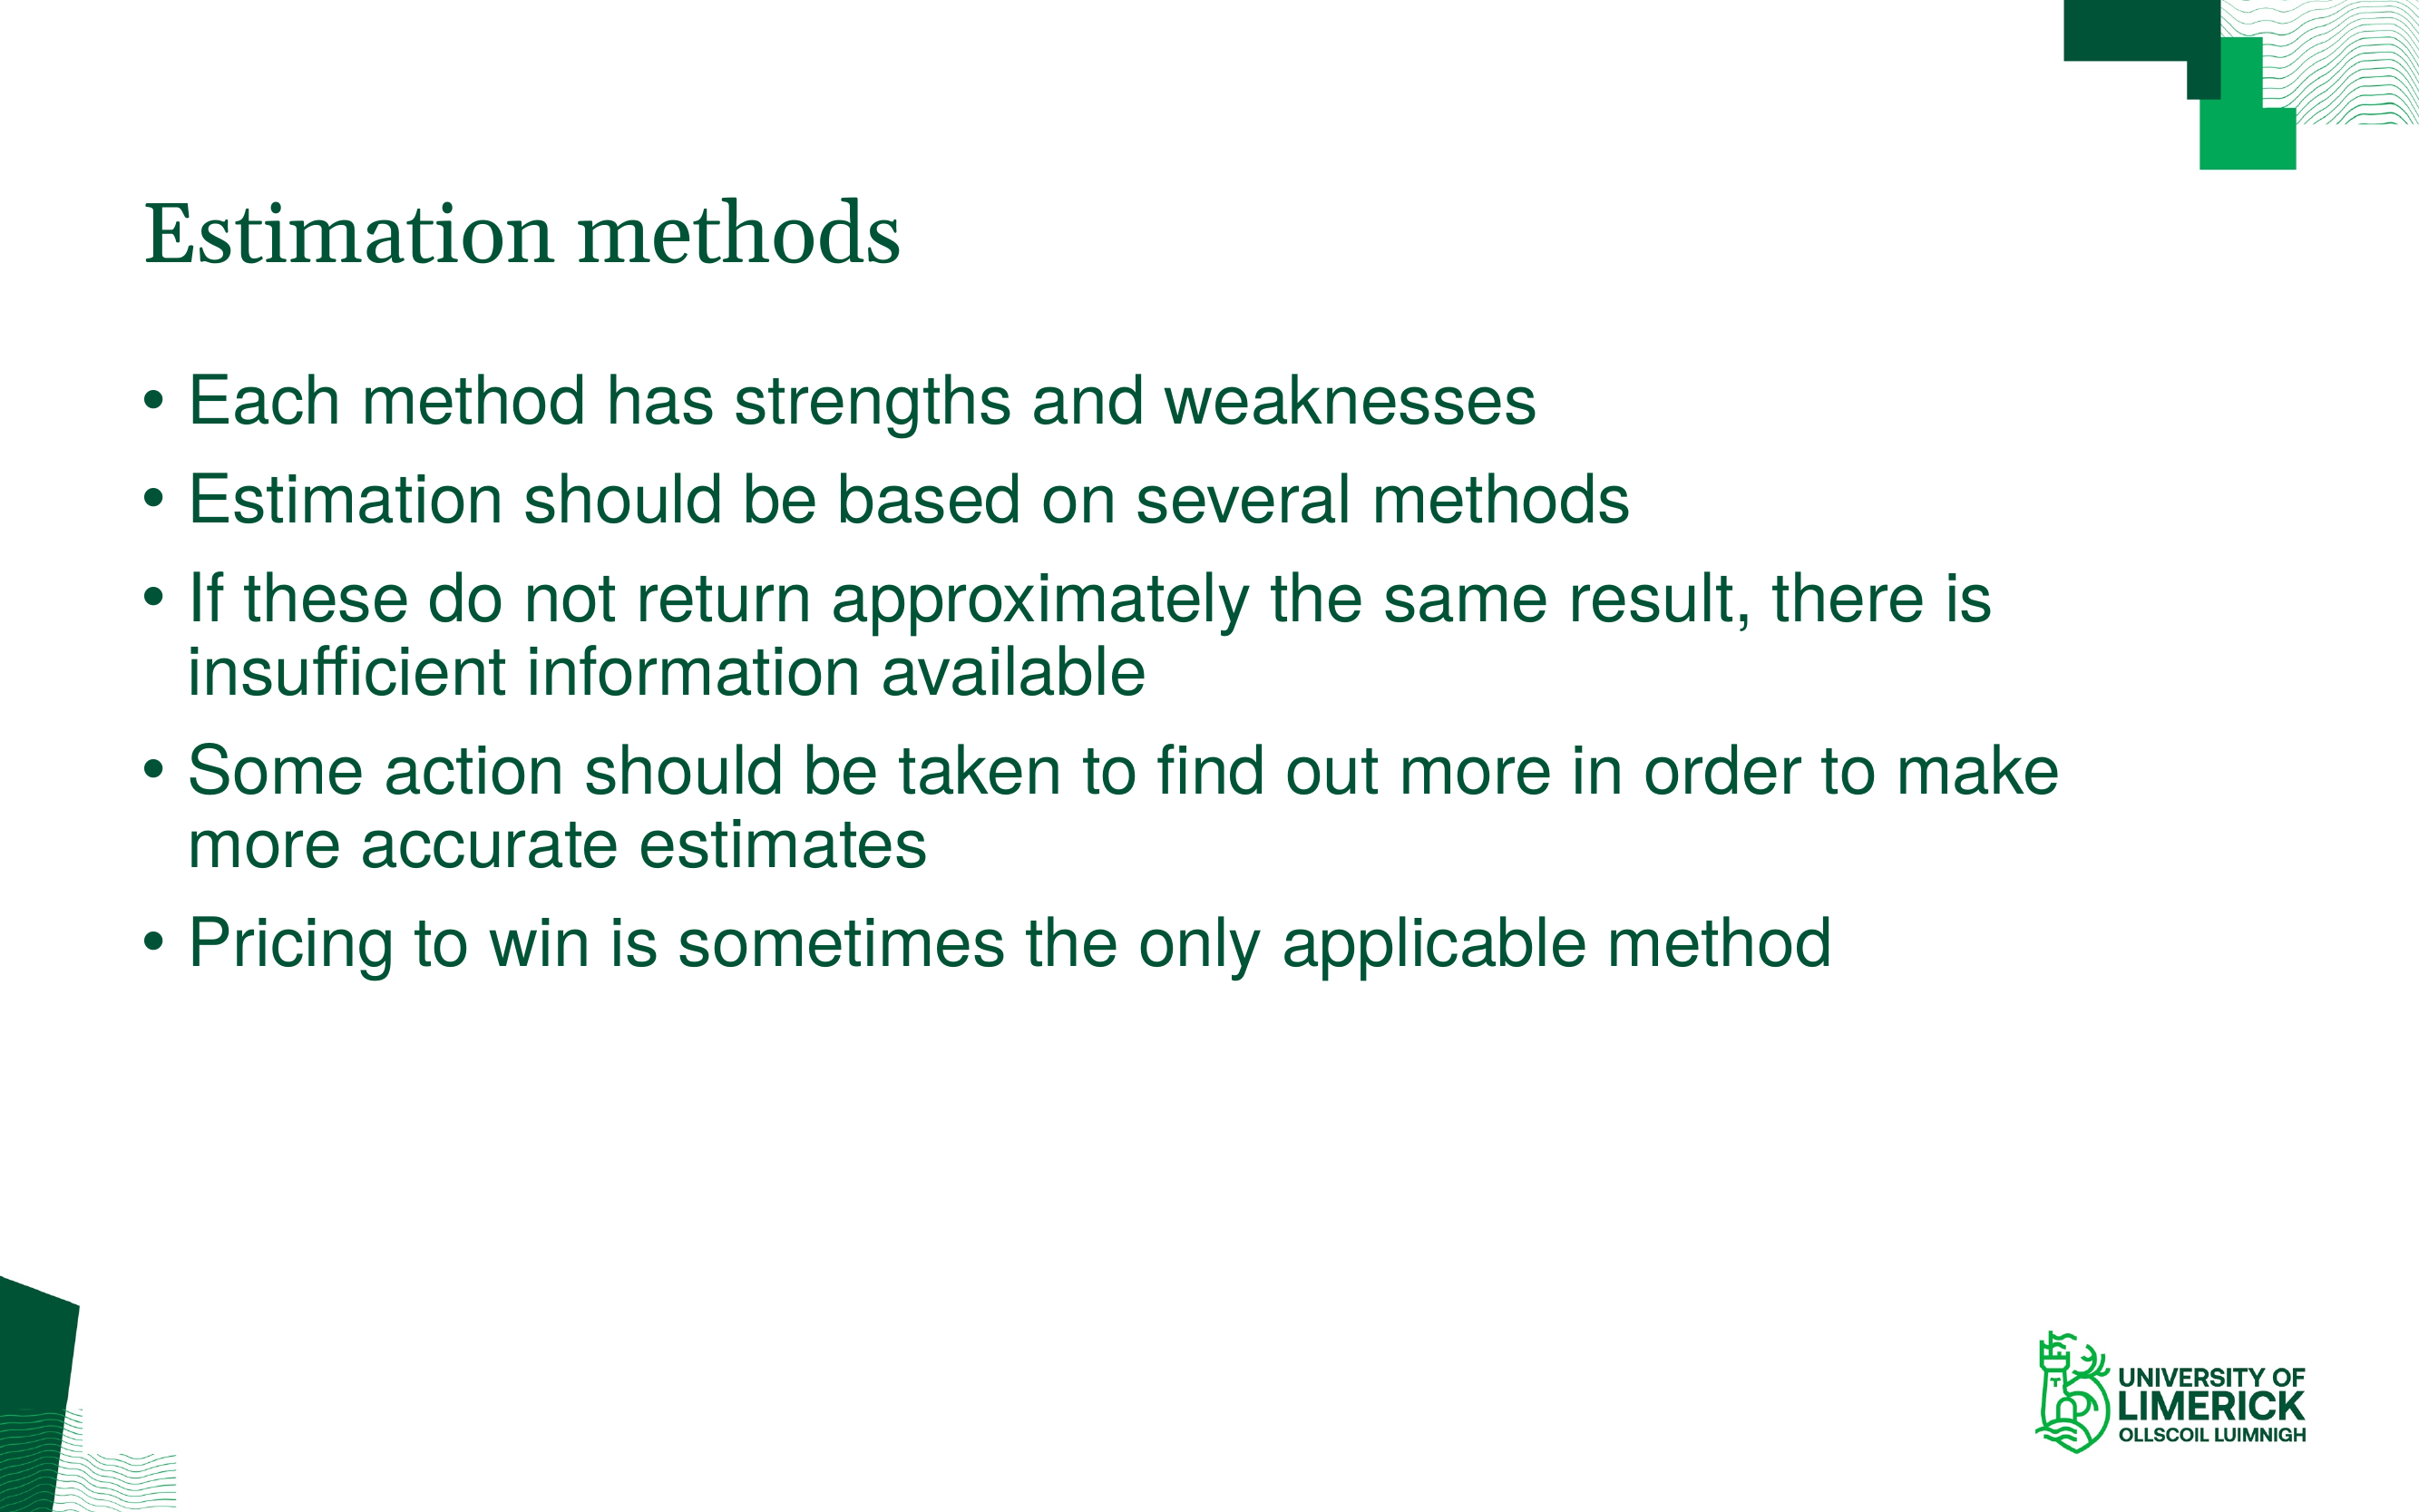

# Estimation methods
Each method has strengths and weaknesses
Estimation should be based on several methods
If these do not return approximately the same result, there is insufficient information available
Some action should be taken to find out more in order to make more accurate estimates
Pricing to win is sometimes the only applicable method